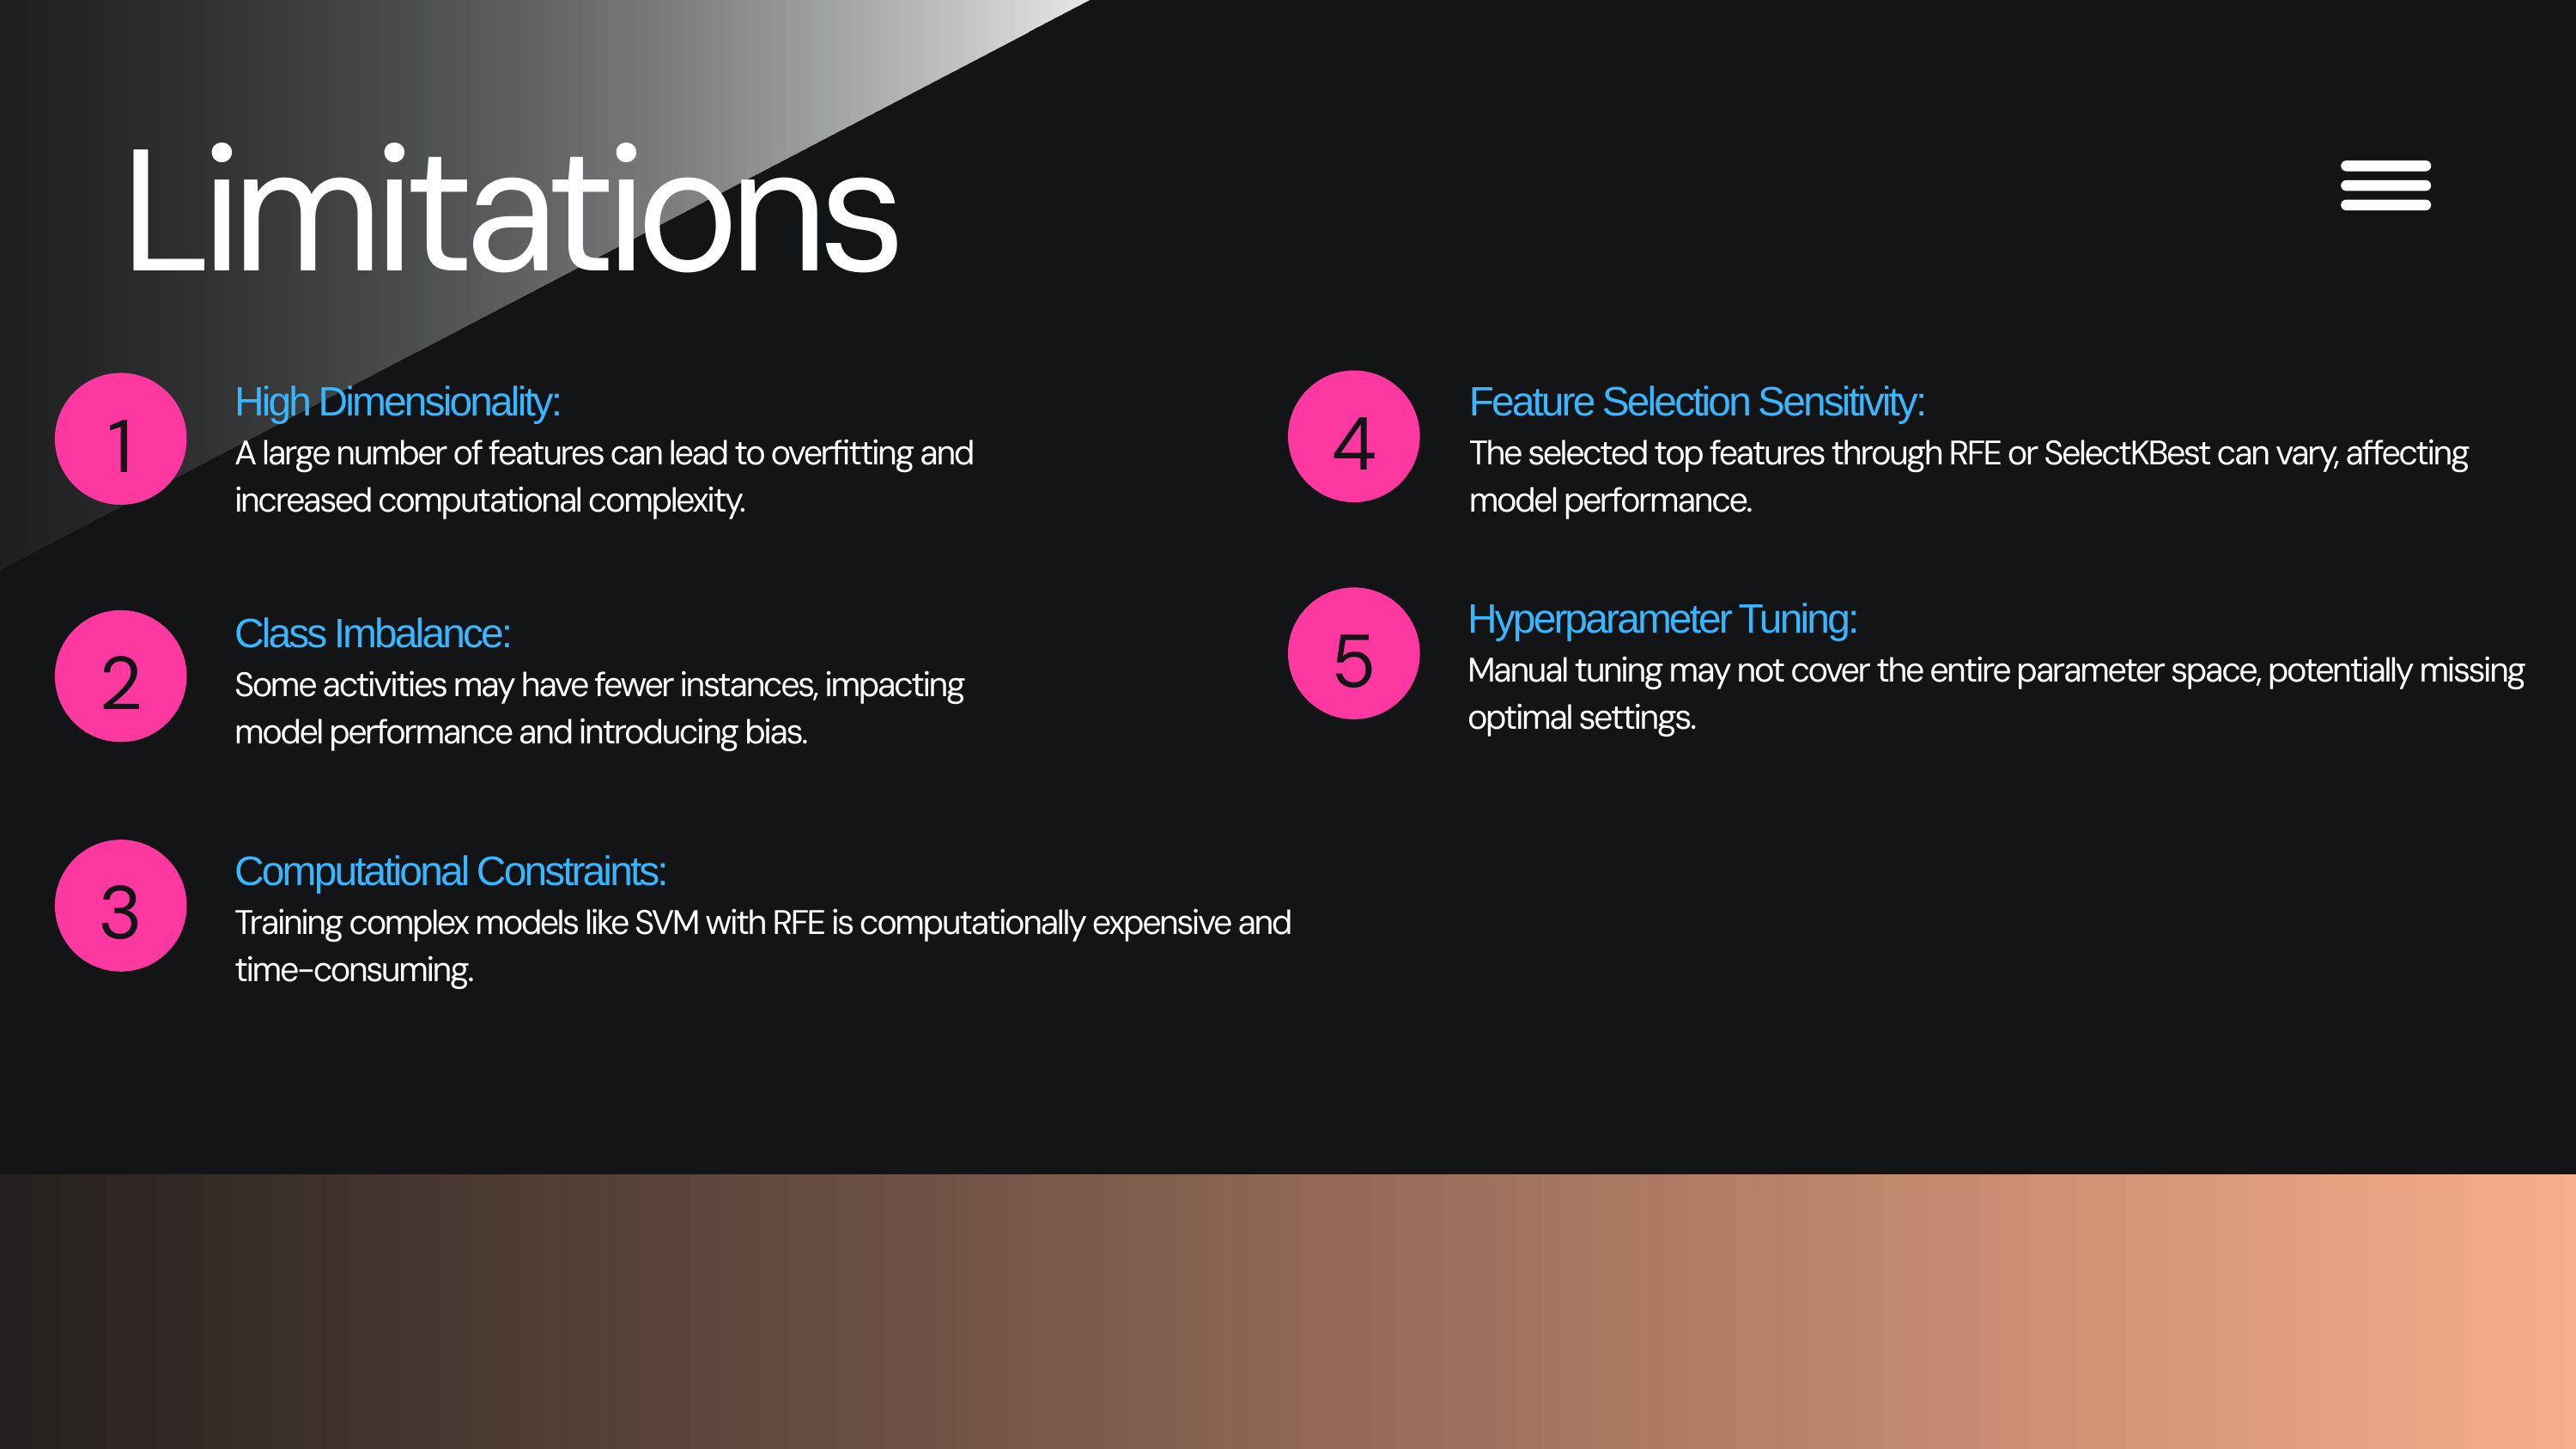

Limitations

High Dimensionality:
A large number of features can lead to overfitting and increased computational complexity.​

Feature Selection Sensitivity:
The selected top features through RFE or SelectKBest can vary, affecting model performance.​

4
1
Hyperparameter Tuning:
Manual tuning may not cover the entire parameter space, potentially missing optimal settings.​

5
Class Imbalance:
Some activities may have fewer instances, impacting model performance and introducing bias.​

2
Computational Constraints:
Training complex models like SVM with RFE is computationally expensive and time-consuming.​

3
1